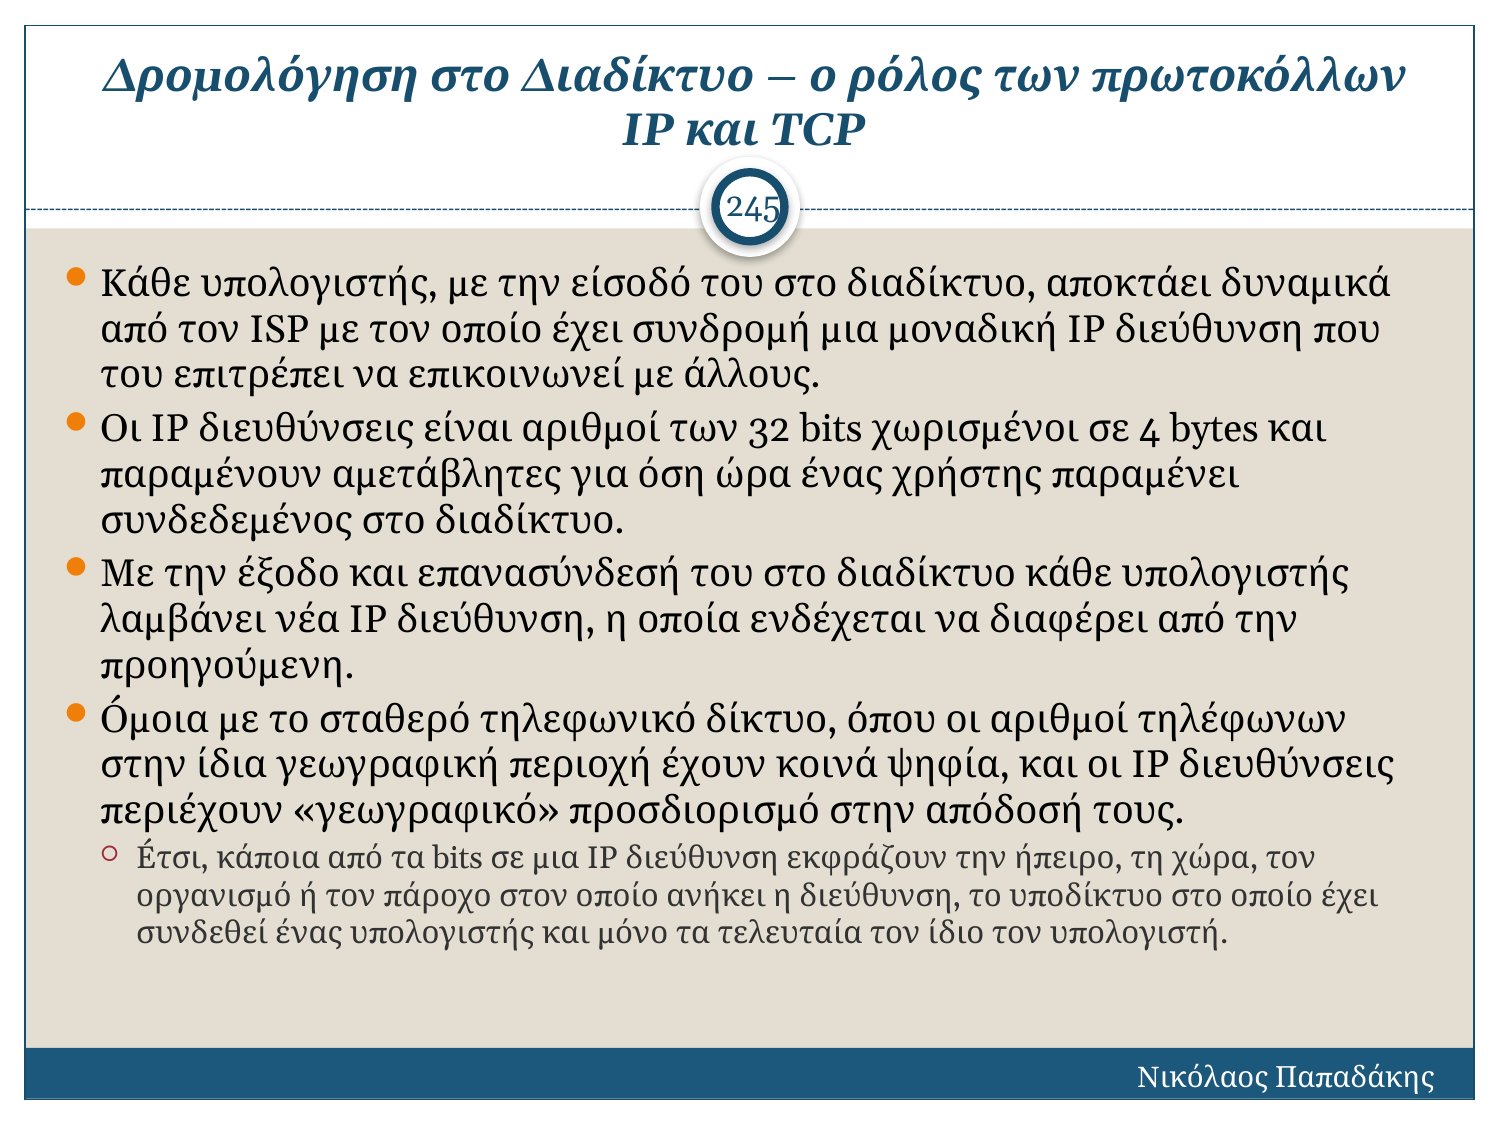

# Δρομολόγηση στο Διαδίκτυο – ο ρόλος των πρωτοκόλλων ΙΡ και TCP
245
Κάθε υπολογιστής, με την είσοδό του στο διαδίκτυο, αποκτάει δυναμικά από τον ISP με τον οποίο έχει συνδρομή μια μοναδική ΙΡ διεύθυνση που του επιτρέπει να επικοινωνεί με άλλους.
Οι ΙΡ διευθύνσεις είναι αριθμοί των 32 bits χωρισμένοι σε 4 bytes και παραμένουν αμετάβλητες για όση ώρα ένας χρήστης παραμένει συνδεδεμένος στο διαδίκτυο.
Με την έξοδο και επανασύνδεσή του στο διαδίκτυο κάθε υπολογιστής λαμβάνει νέα ΙΡ διεύθυνση, η οποία ενδέχεται να διαφέρει από την προηγούμενη.
Όμοια με το σταθερό τηλεφωνικό δίκτυο, όπου οι αριθμοί τηλέφωνων στην ίδια γεωγραφική περιοχή έχουν κοινά ψηφία, και οι ΙΡ διευθύνσεις περιέχουν «γεωγραφικό» προσδιορισμό στην απόδοσή τους.
Έτσι, κάποια από τα bits σε μια ΙΡ διεύθυνση εκφράζουν την ήπειρο, τη χώρα, τον οργανισμό ή τον πάροχο στον οποίο ανήκει η διεύθυνση, το υποδίκτυο στο οποίο έχει συνδεθεί ένας υπολογιστής και μόνο τα τελευταία τον ίδιο τον υπολογιστή.

Νικόλαος Παπαδάκης